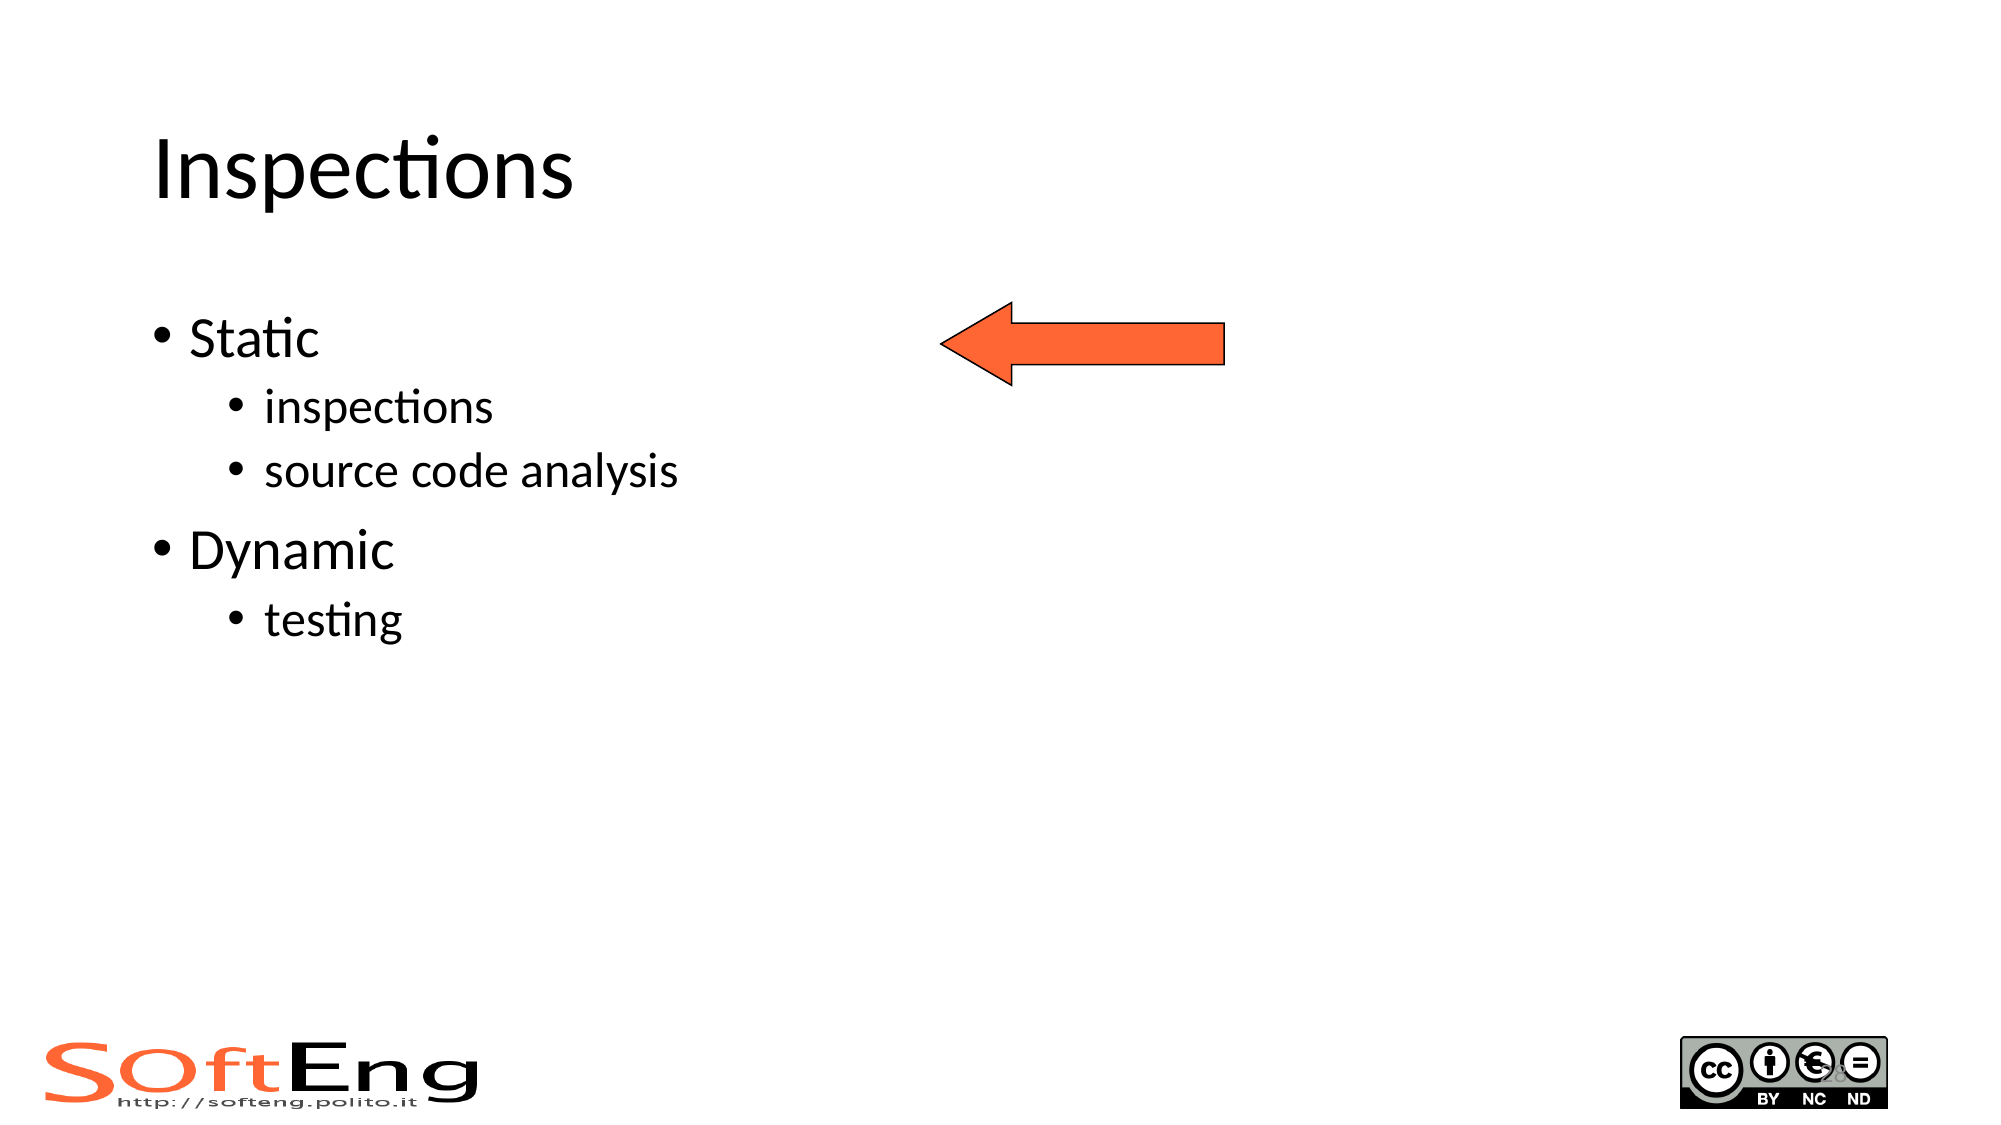

# Inspections
Static
inspections
source code analysis
Dynamic
testing

28